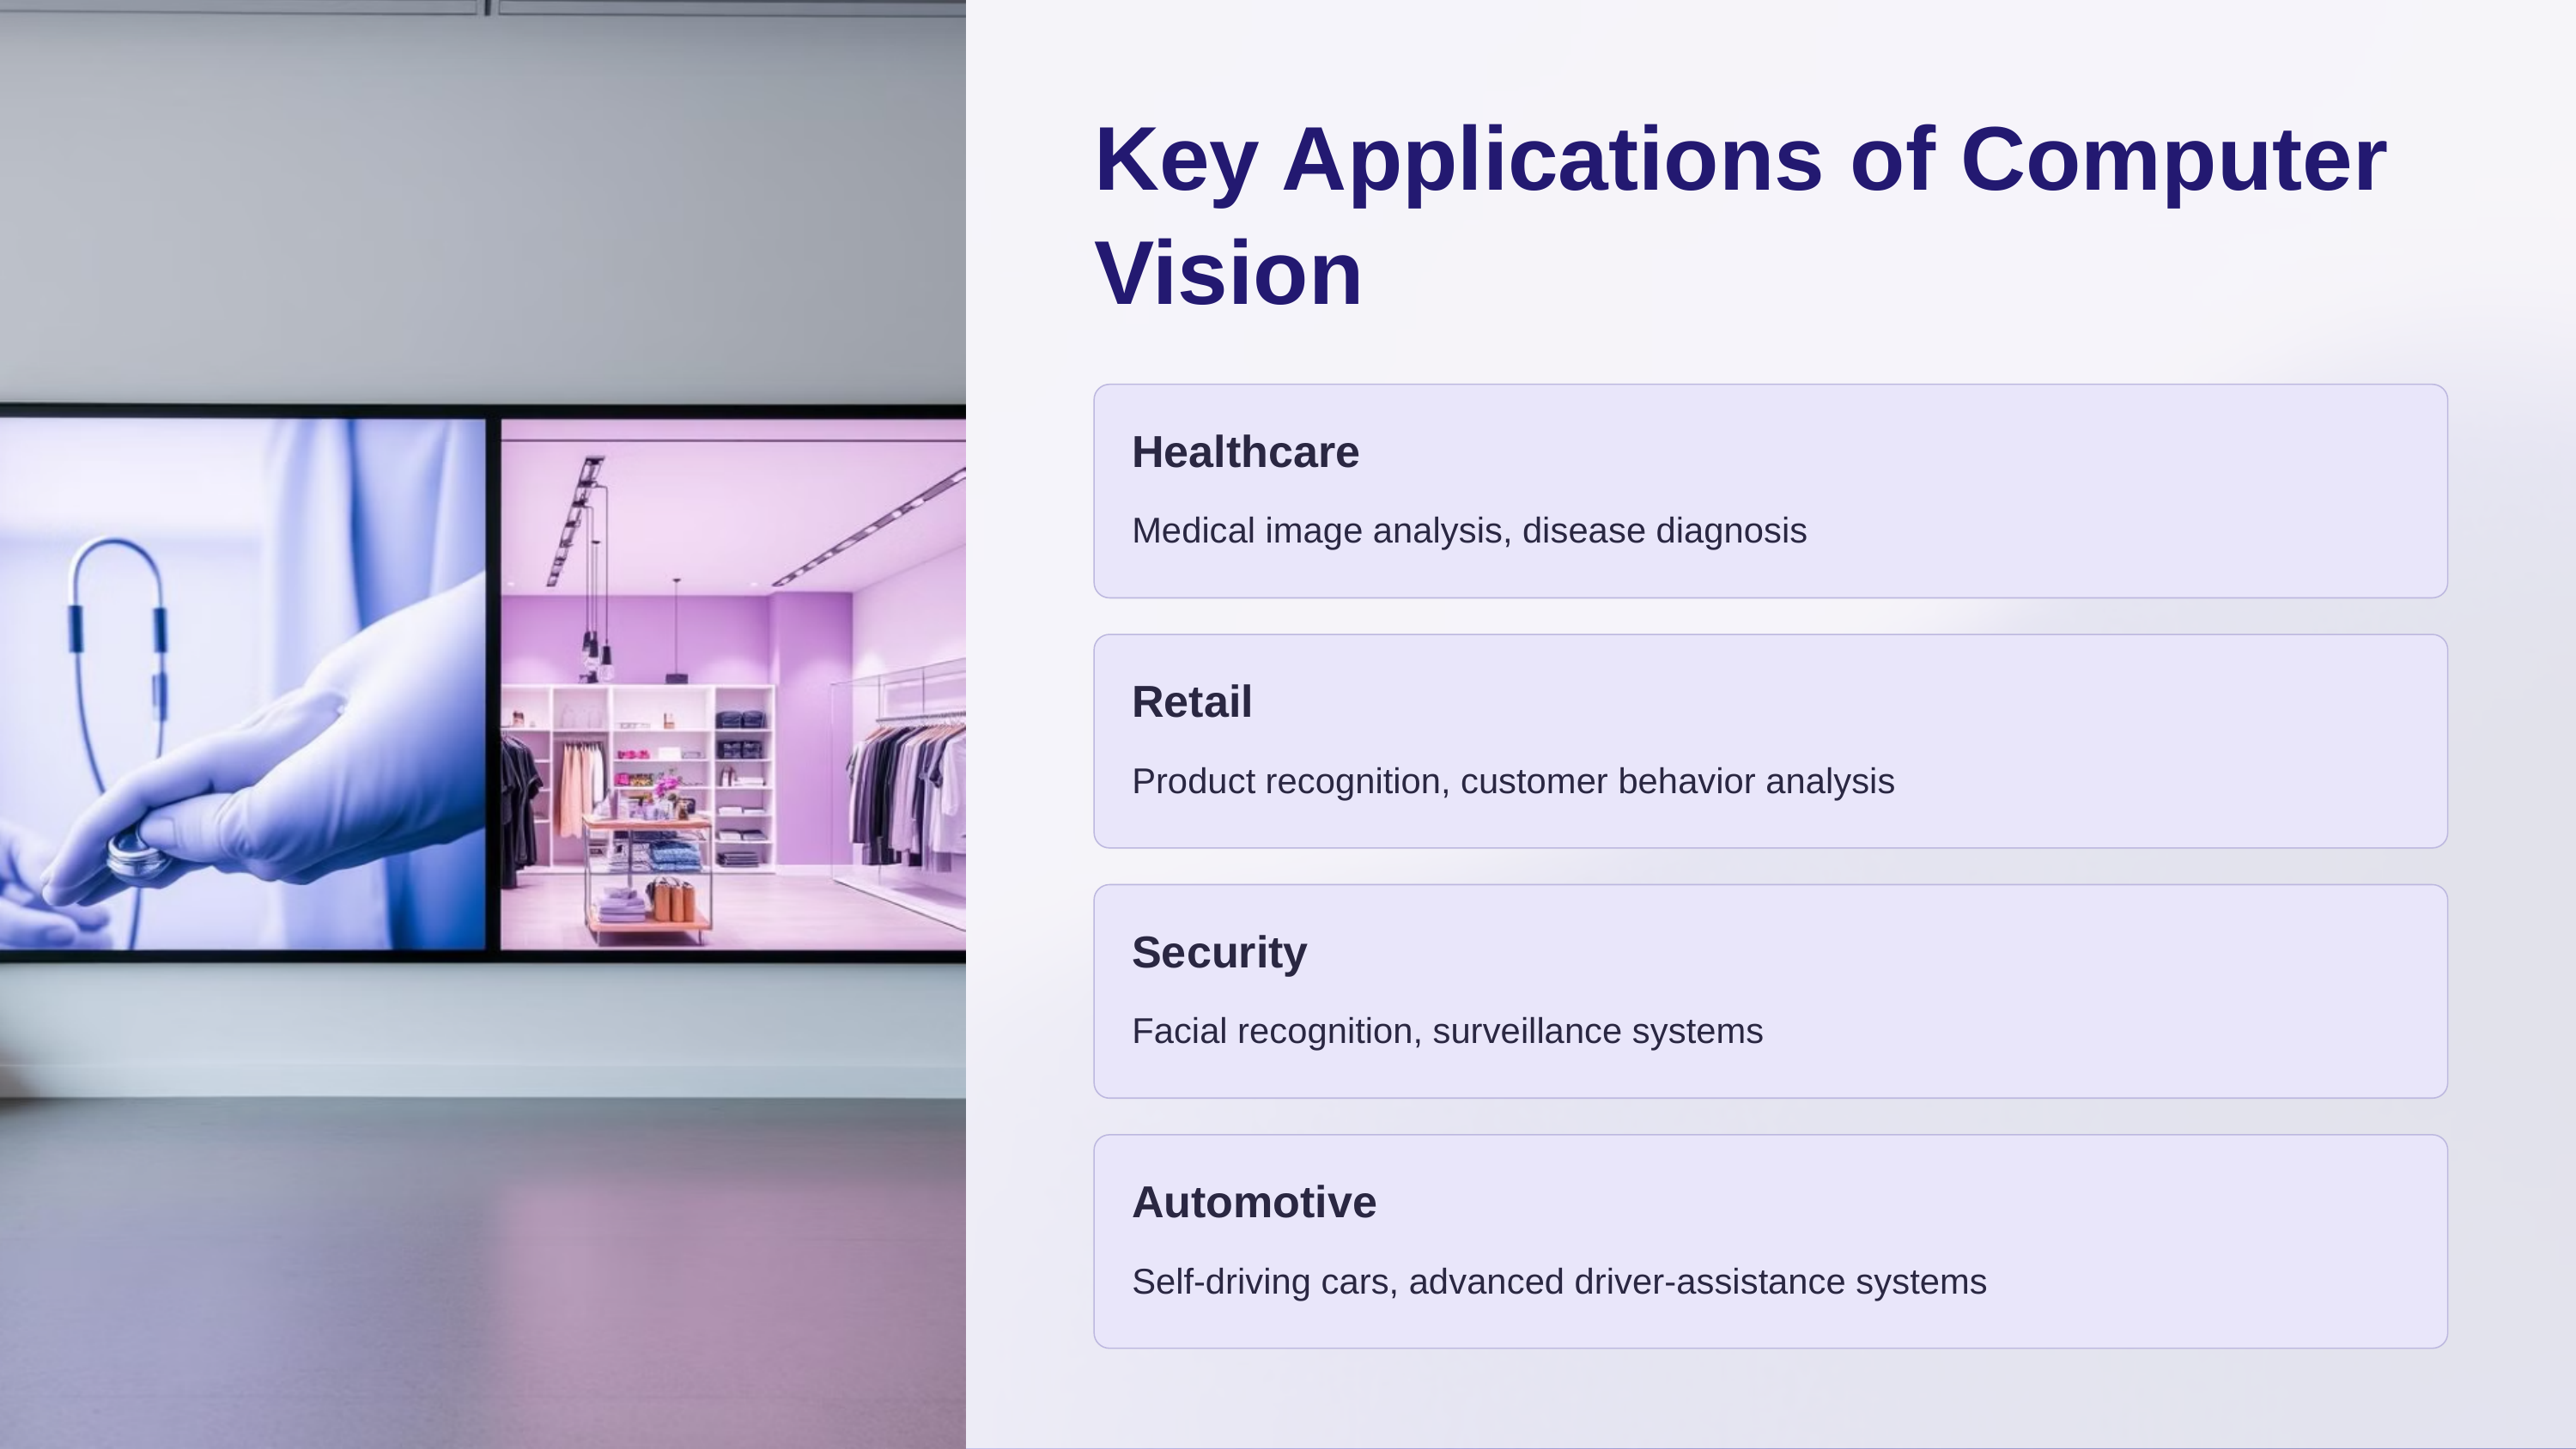

Key Applications of Computer Vision

Healthcare

Medical image analysis, disease diagnosis

Retail

Product recognition, customer behavior analysis

Security

Facial recognition, surveillance systems

Automotive

Self-driving cars, advanced driver-assistance systems